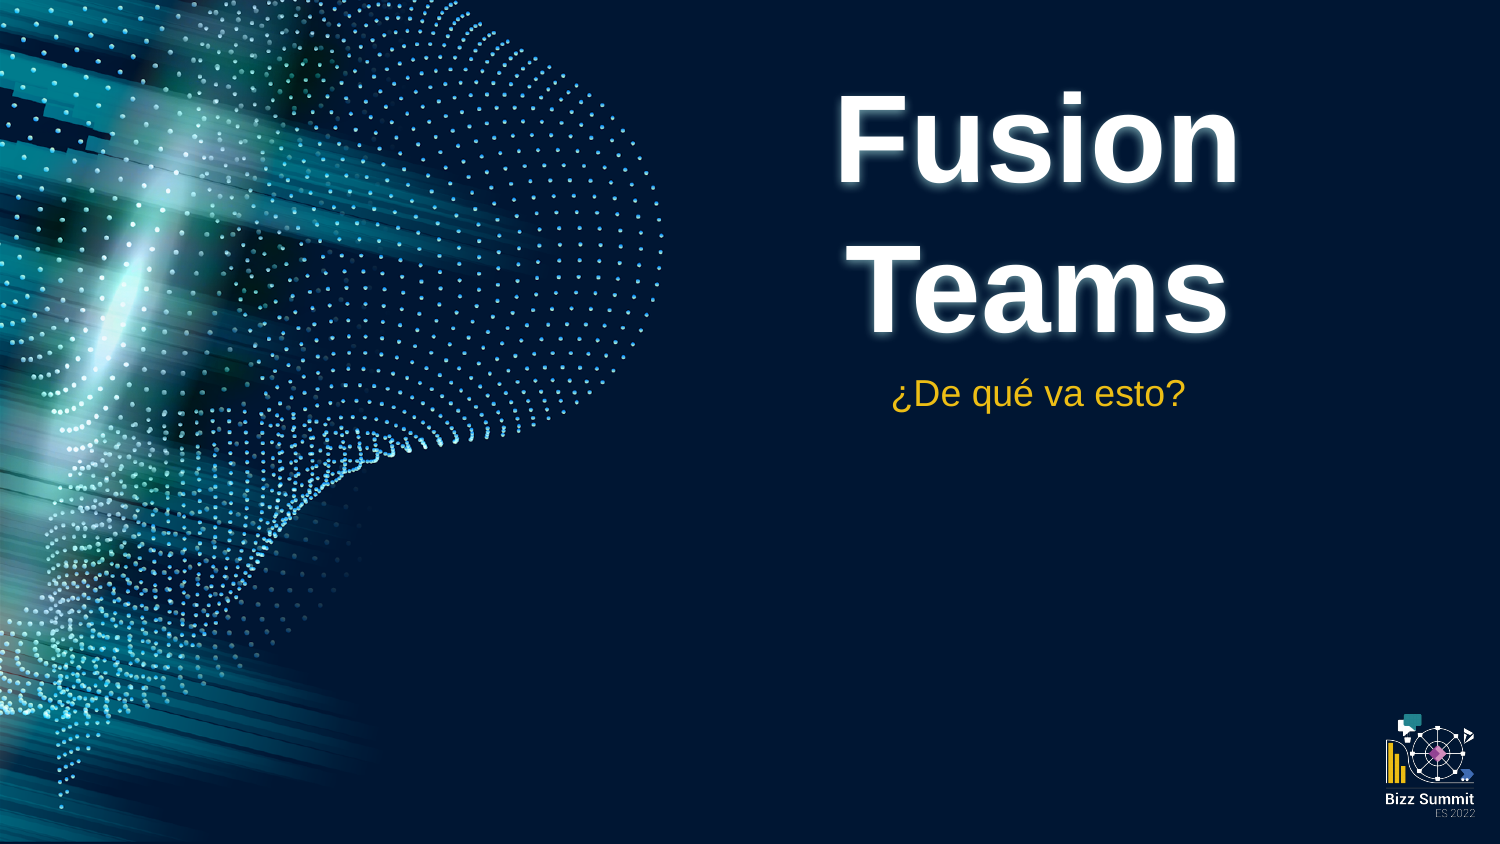

# Fusion Teams
¿De qué va esto?